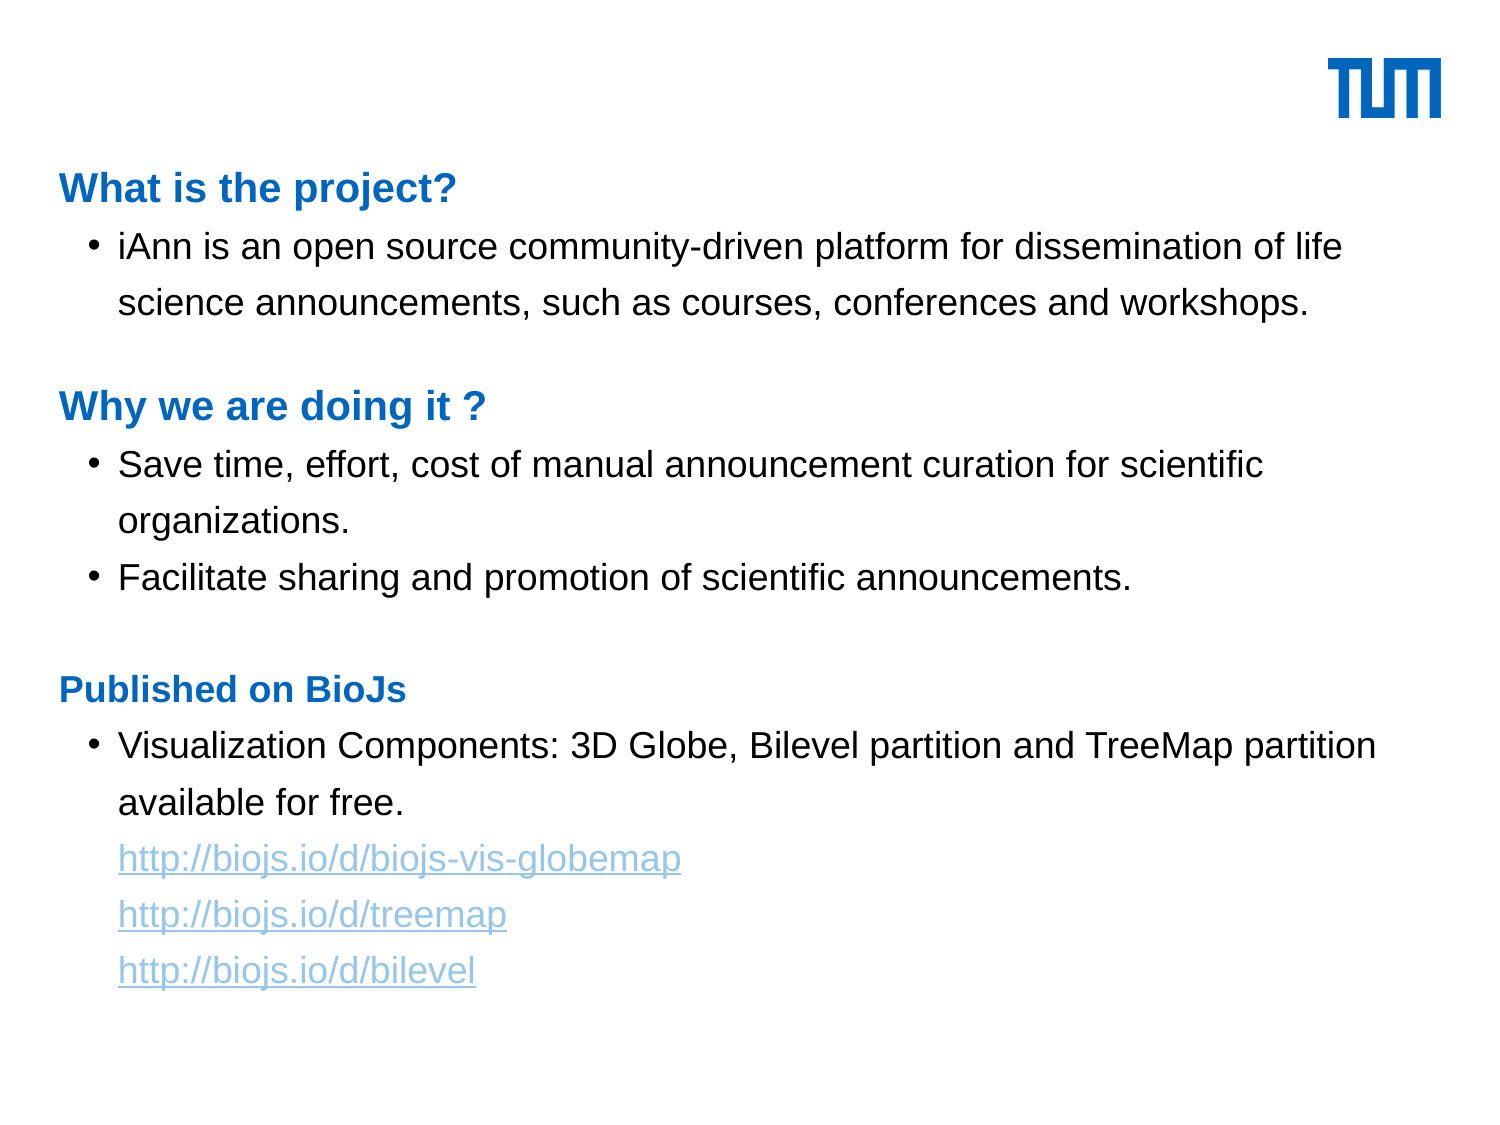

What is the project?
iAnn is an open source community-driven platform for dissemination of life science announcements, such as courses, conferences and workshops.

Why we are doing it ?
Save time, effort, cost of manual announcement curation for scientific organizations.
Facilitate sharing and promotion of scientific announcements.

Published on BioJs
Visualization Components: 3D Globe, Bilevel partition and TreeMap partition available for free.
 	http://biojs.io/d/biojs-vis-globemap
	http://biojs.io/d/treemap
	http://biojs.io/d/bilevel